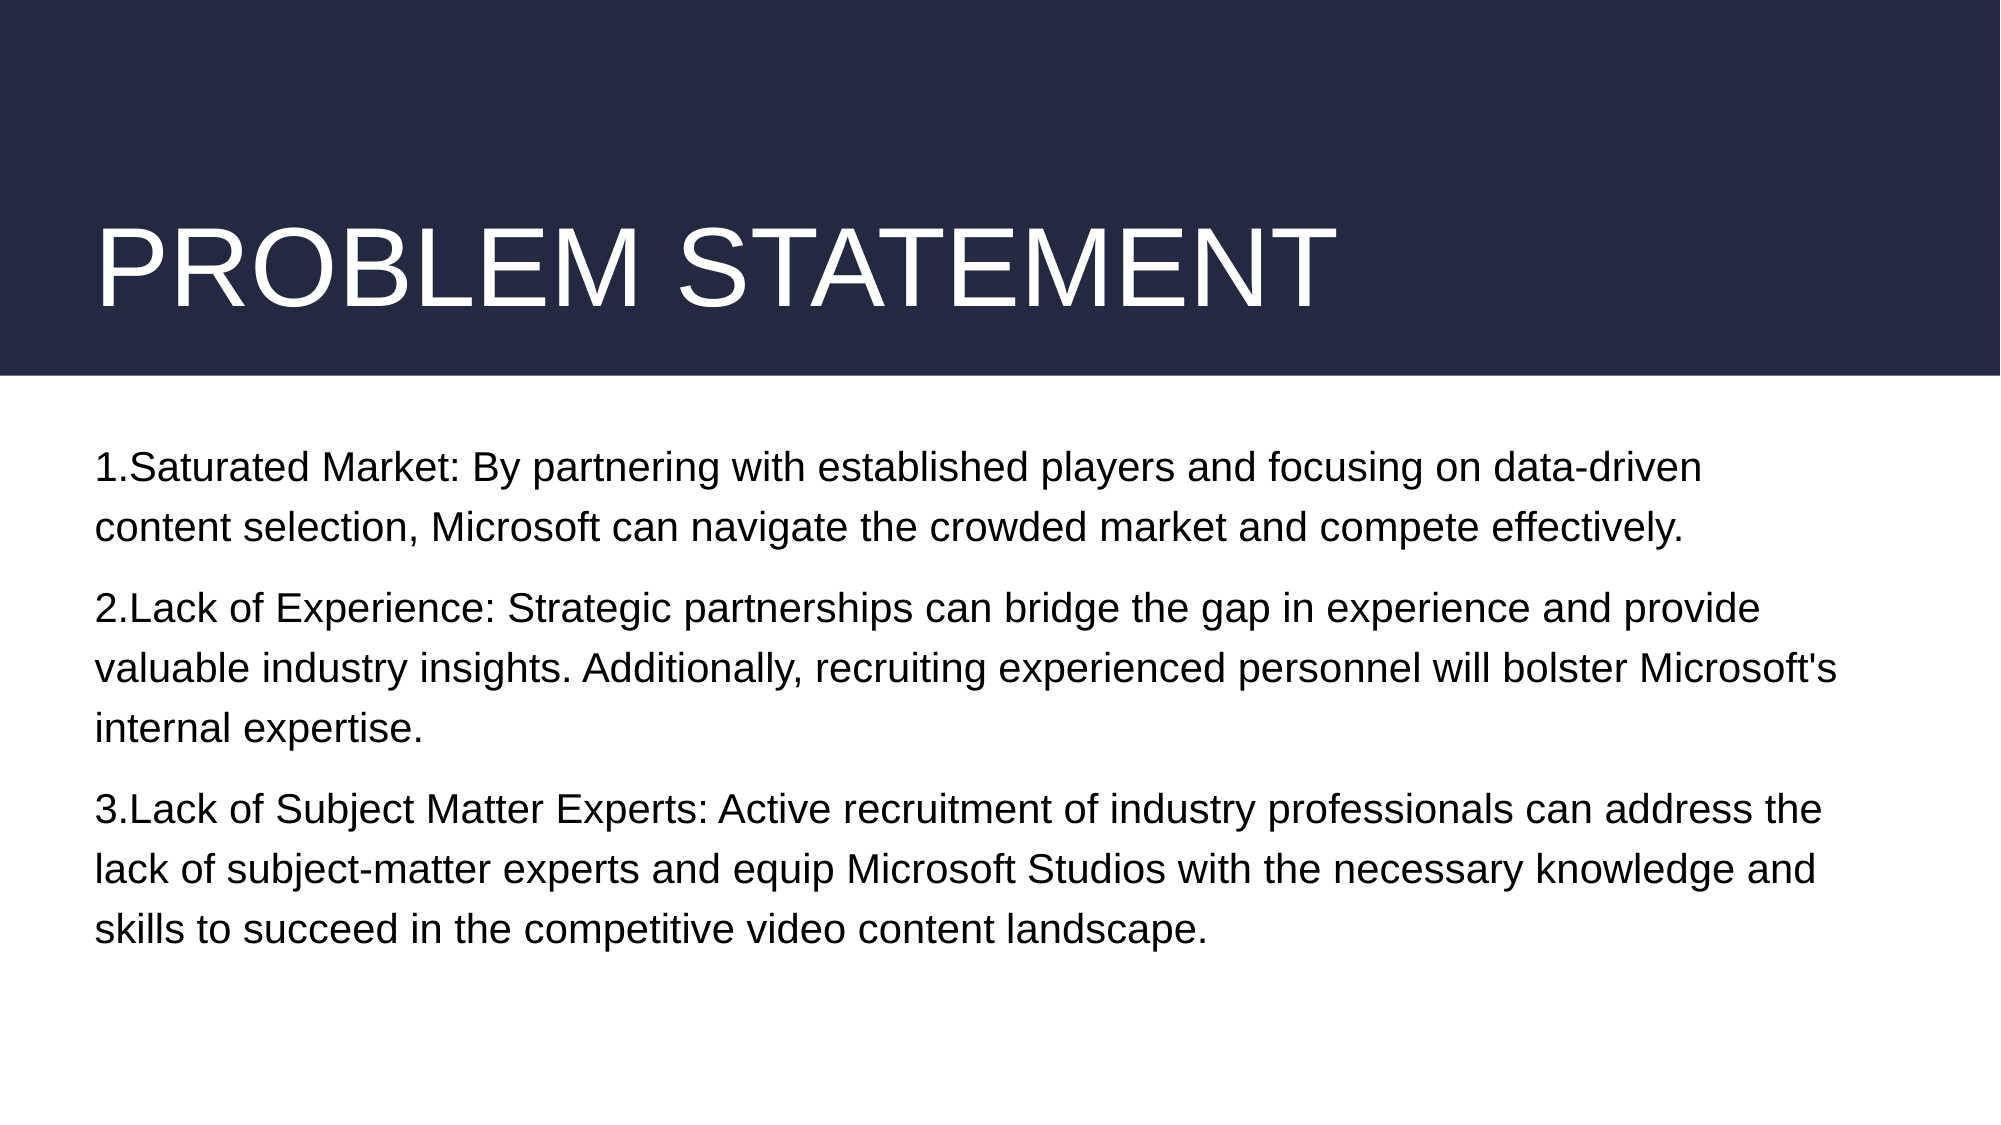

# PROBLEM STATEMENT
Saturated Market: By partnering with established players and focusing on data-driven content selection, Microsoft can navigate the crowded market and compete effectively.
Lack of Experience: Strategic partnerships can bridge the gap in experience and provide valuable industry insights. Additionally, recruiting experienced personnel will bolster Microsoft's internal expertise.
Lack of Subject Matter Experts: Active recruitment of industry professionals can address the lack of subject-matter experts and equip Microsoft Studios with the necessary knowledge and skills to succeed in the competitive video content landscape.